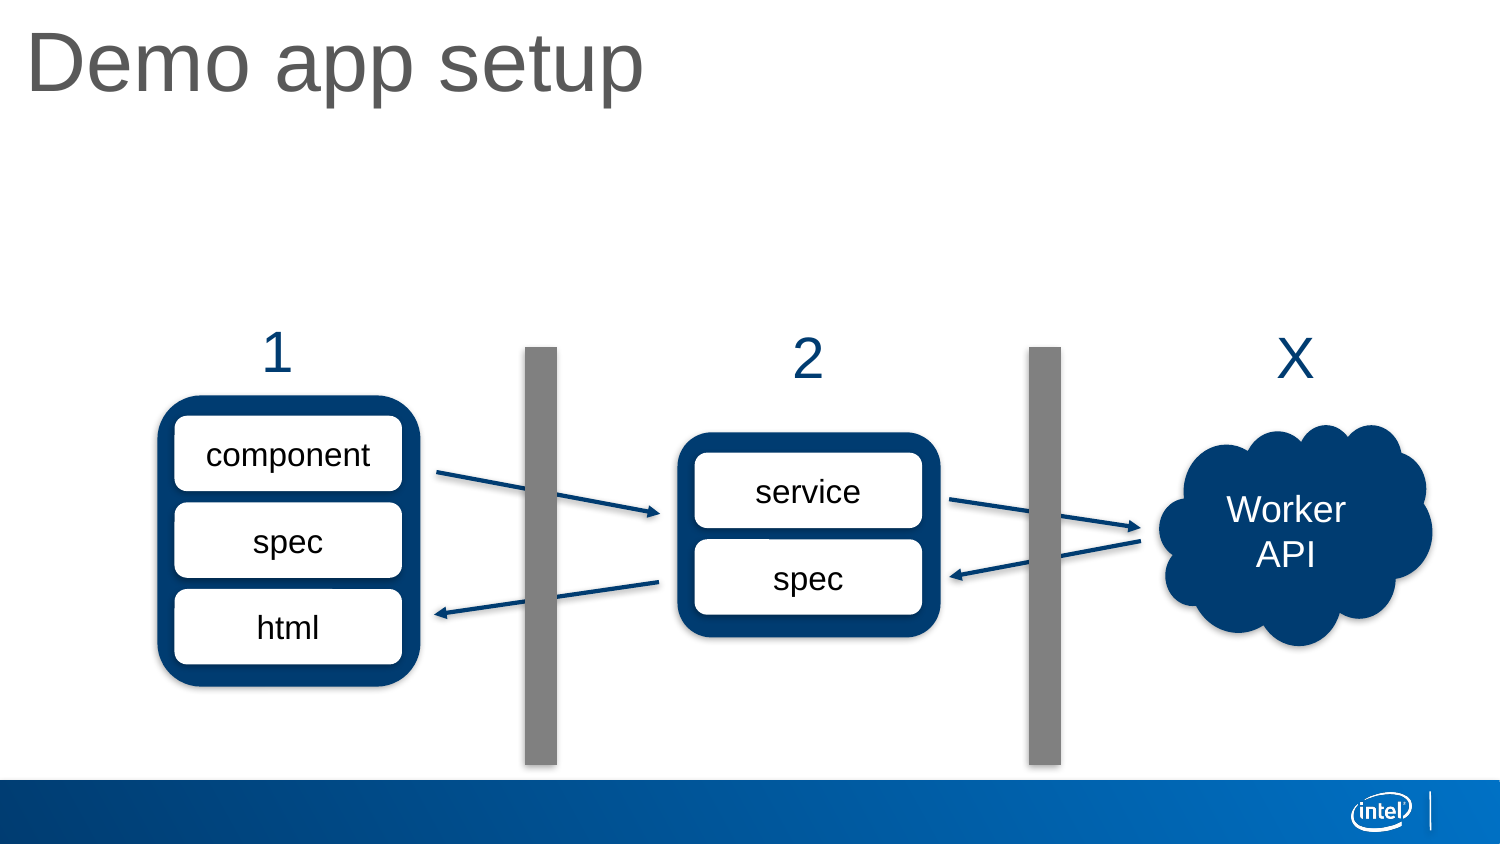

Demo app setup
1
X
2

component
spec
html
Worker API

service
spec